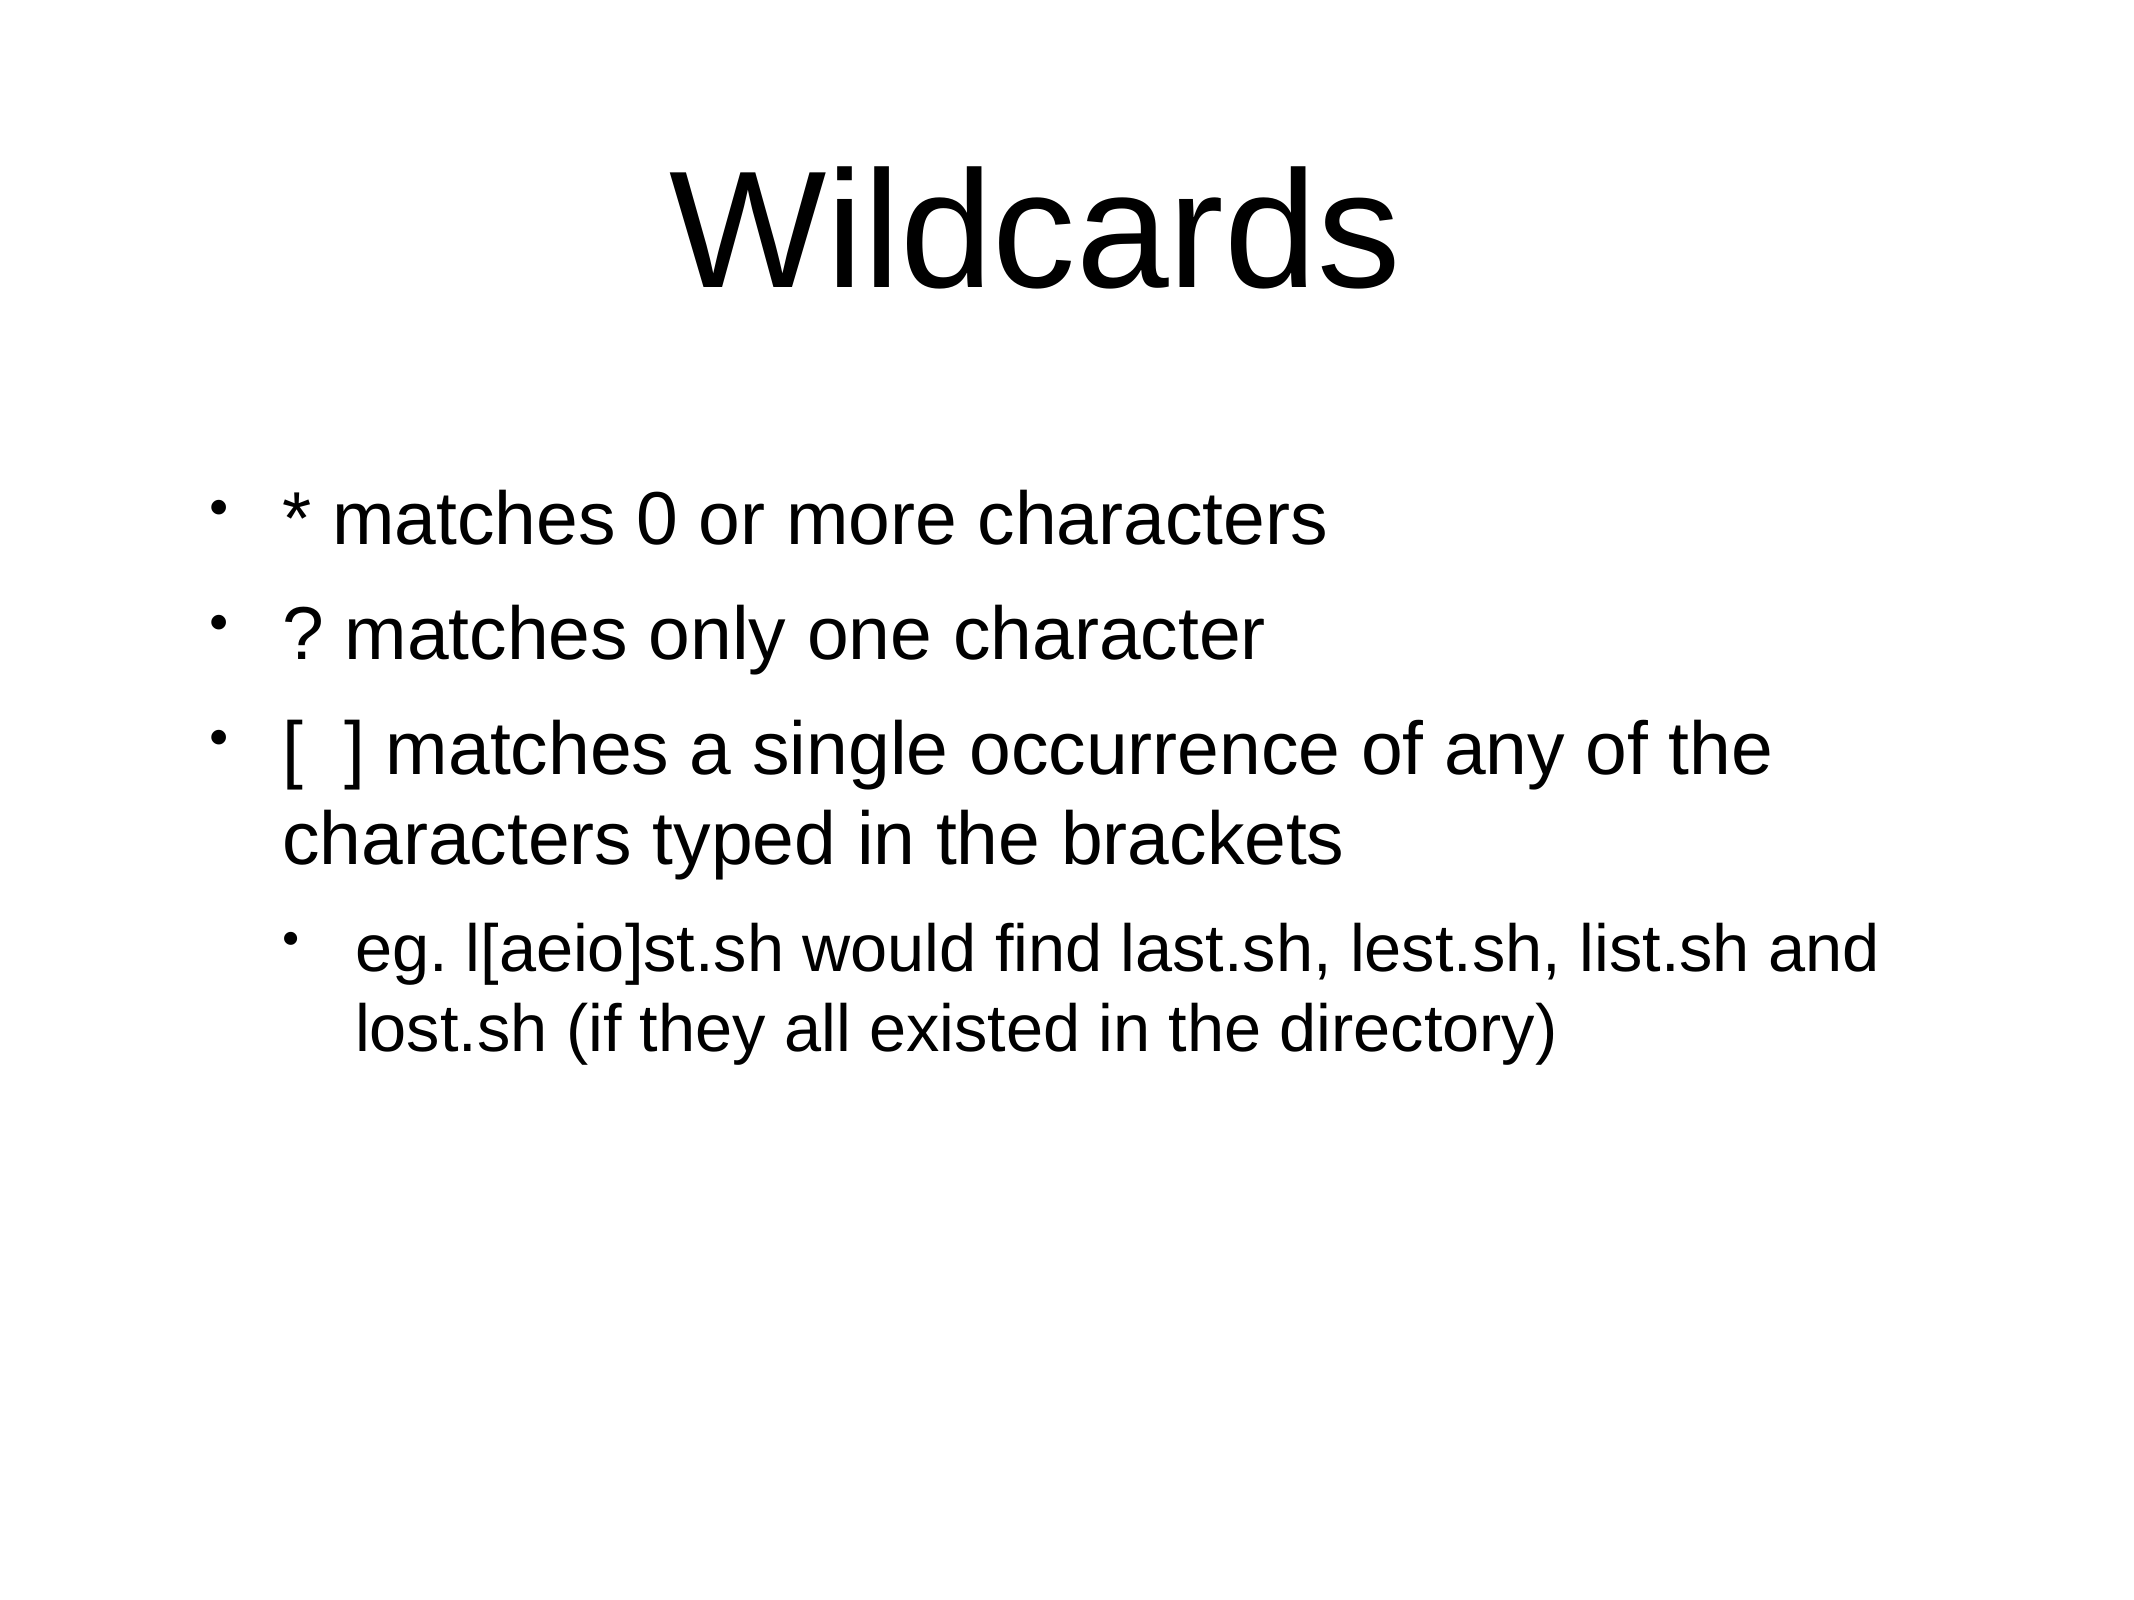

Wildcards
* matches 0 or more characters
? matches only one character
[  ] matches a single occurrence of any of the characters typed in the brackets
eg. l[aeio]st.sh would find last.sh, lest.sh, list.sh and lost.sh (if they all existed in the directory)